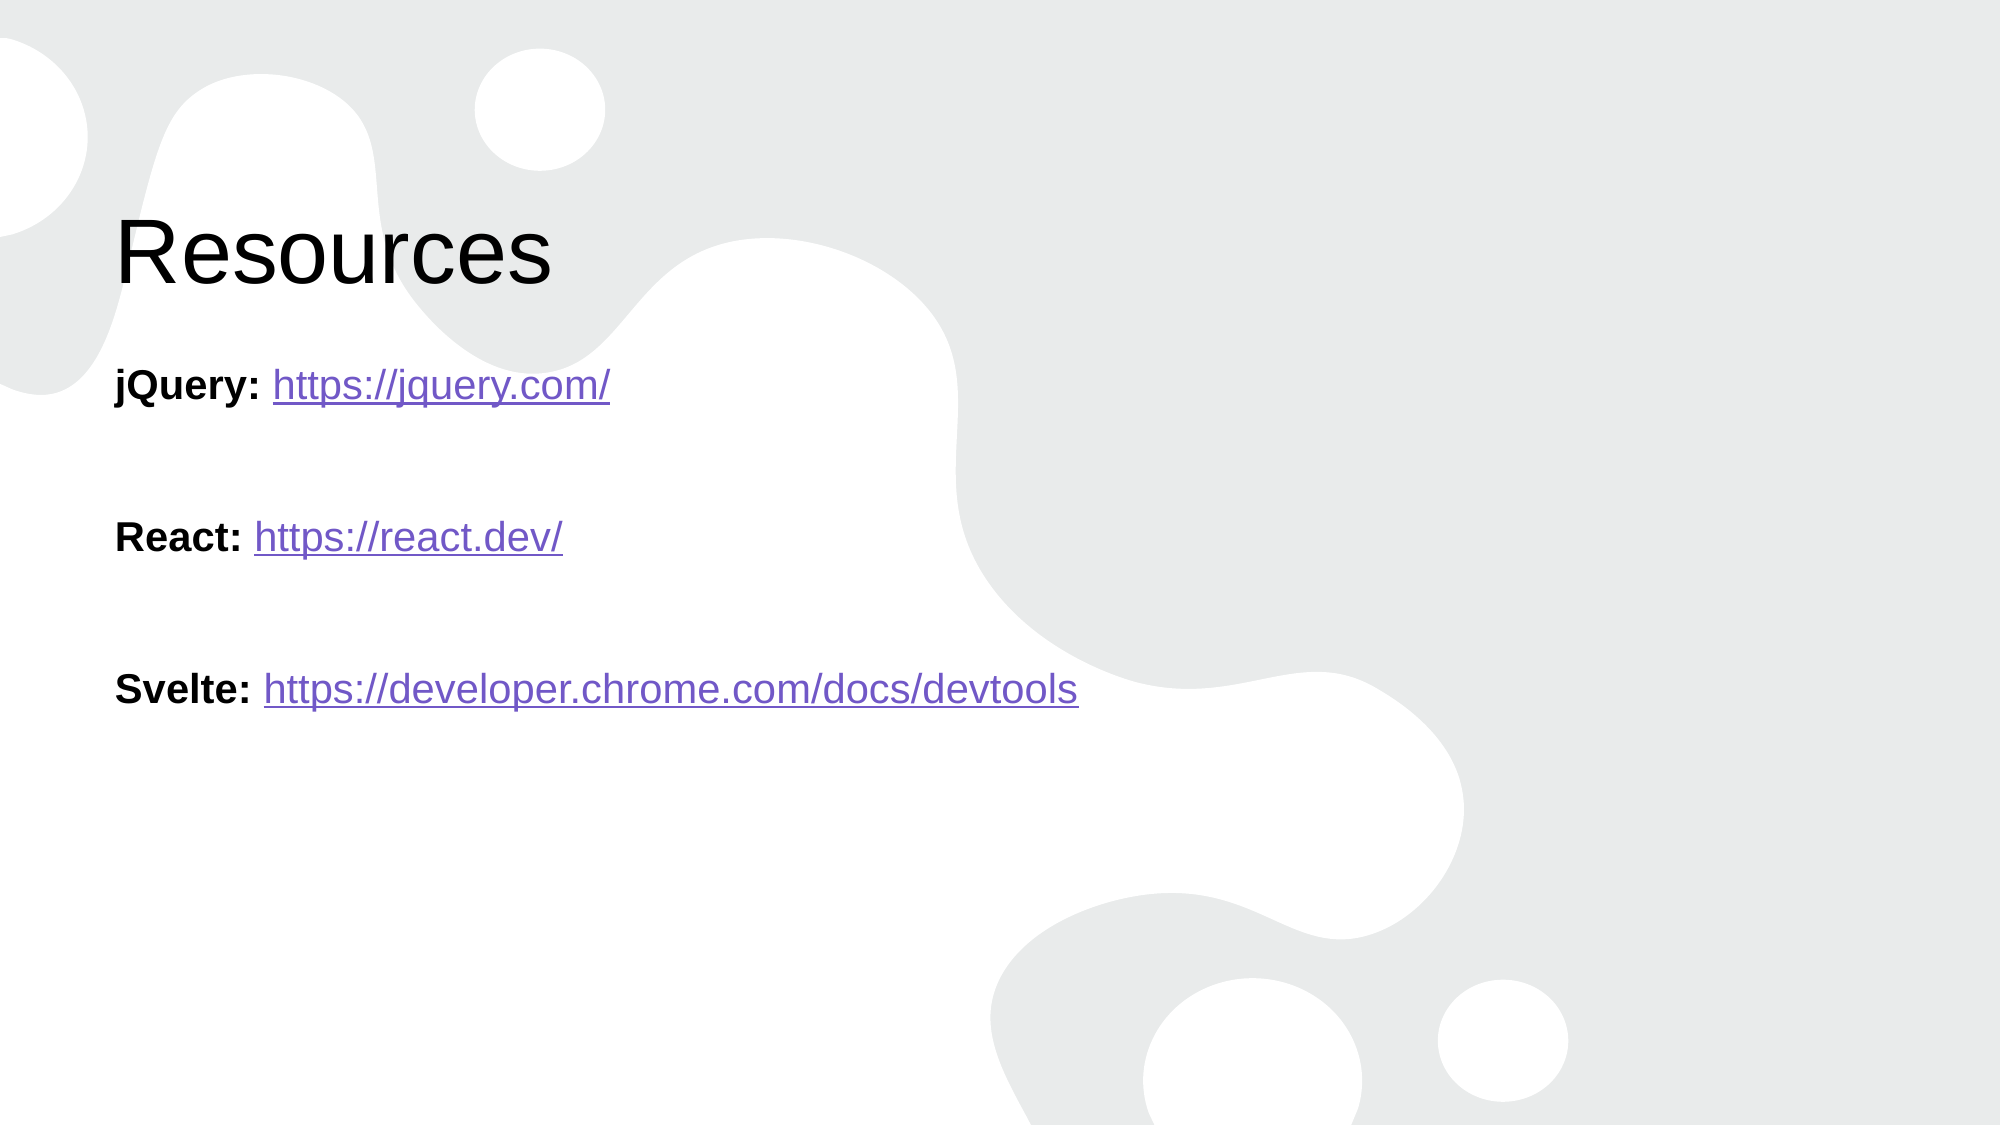

# Resources
jQuery: https://jquery.com/

React: https://react.dev/

Svelte: https://developer.chrome.com/docs/devtools